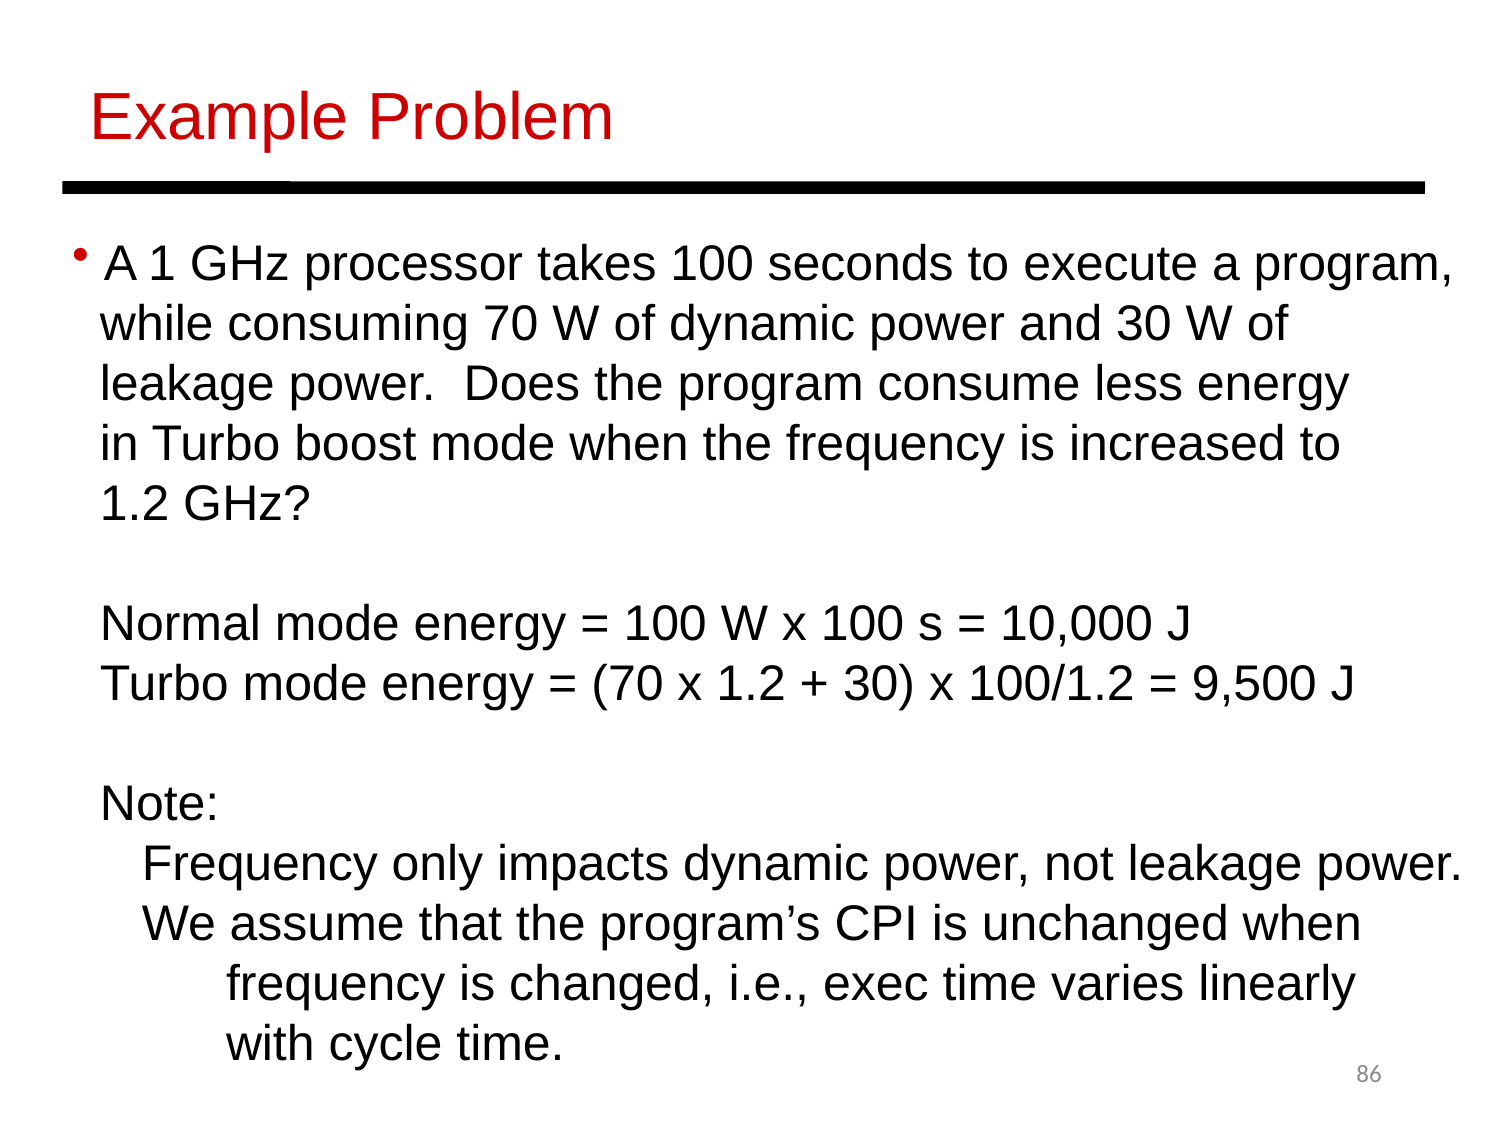

Example Problem

 A 1 GHz processor takes 100 seconds to execute a program,
  while consuming 70 W of dynamic power and 30 W of
  leakage power.  Does the program consume less energy
  in Turbo boost mode when the frequency is increased to
  1.2 GHz?

  Normal mode energy = 100 W x 100 s = 10,000 J
  Turbo mode energy = (70 x 1.2 + 30) x 100/1.2 = 9,500 J

  Note:
     Frequency only impacts dynamic power, not leakage power.
     We assume that the program’s CPI is unchanged when
           frequency is changed, i.e., exec time varies linearly
           with cycle time.

86